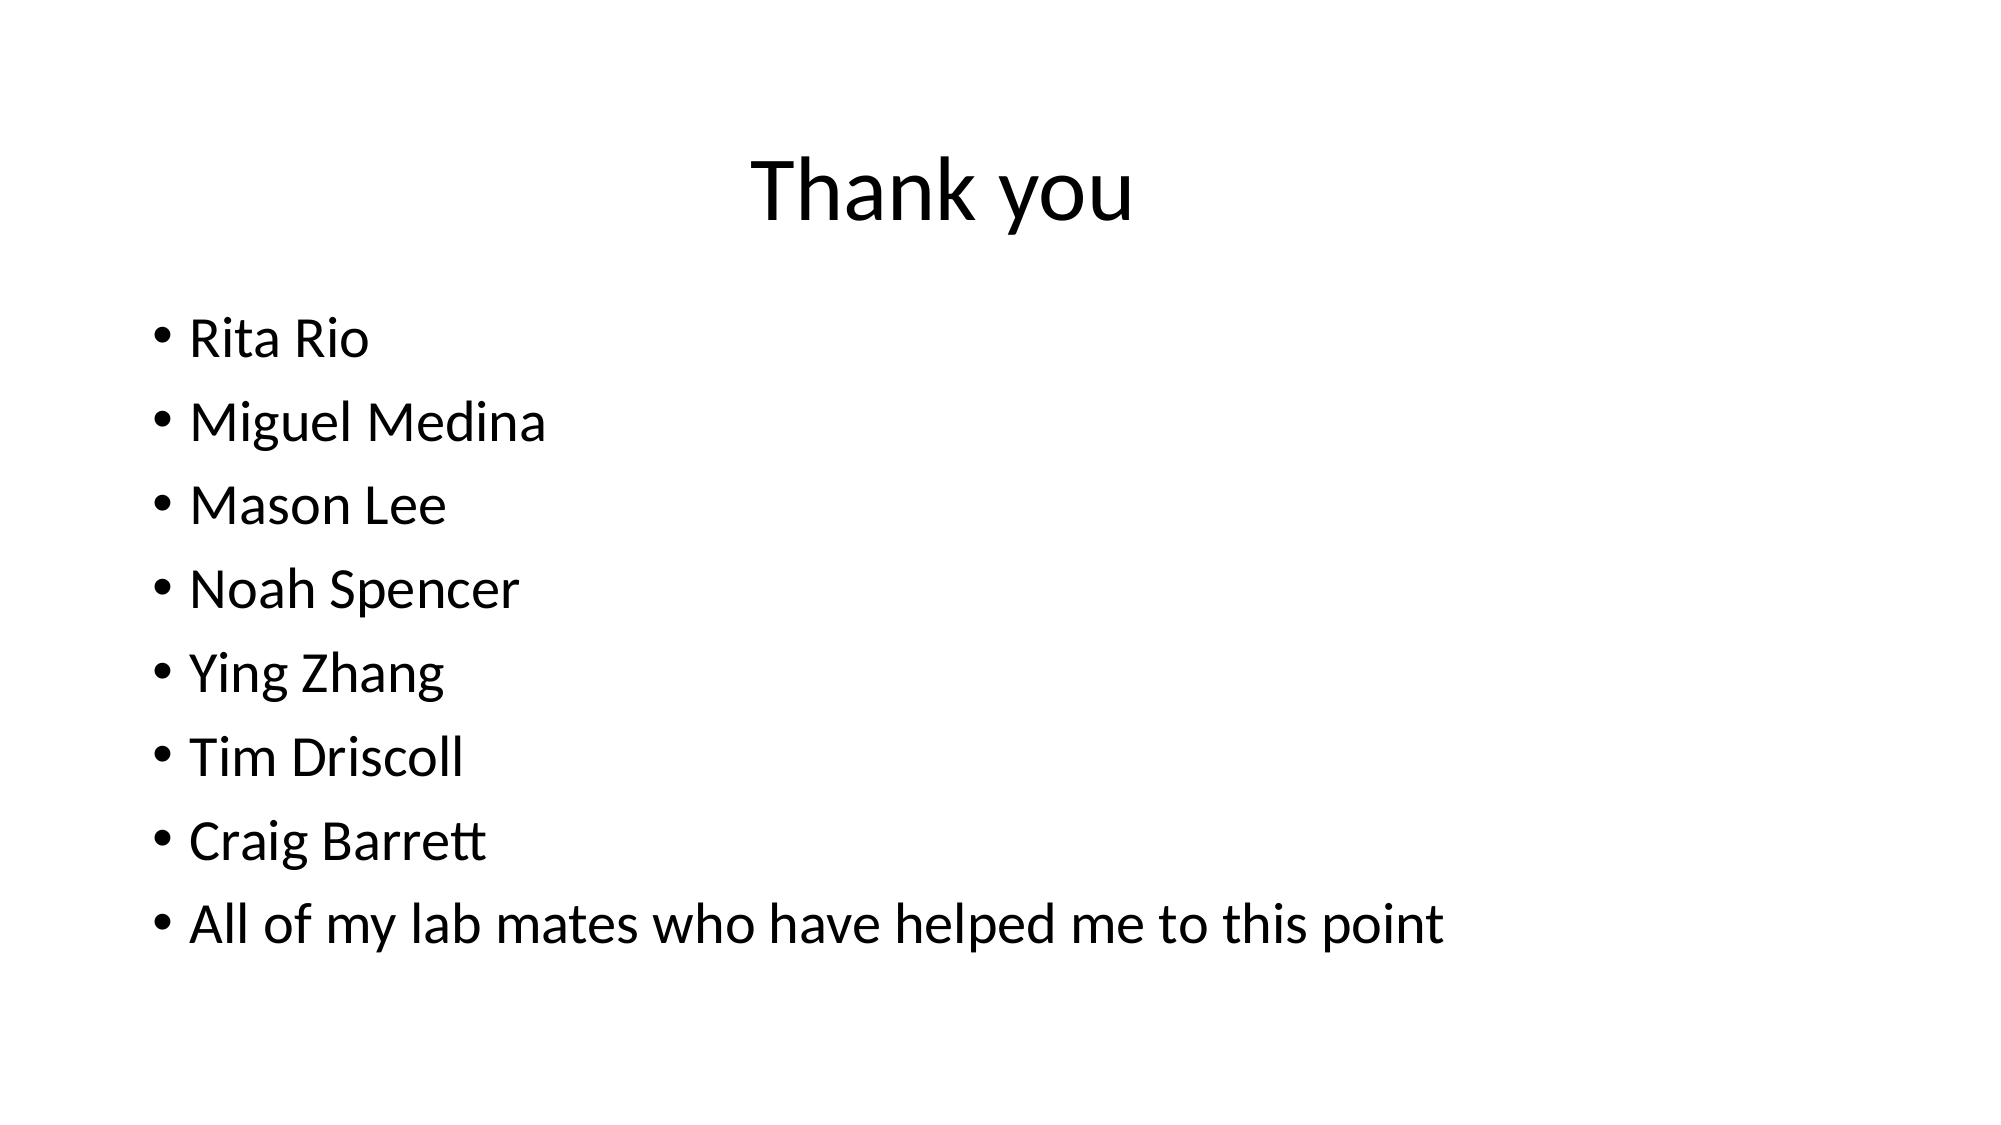

# Thank you
Rita Rio
Miguel Medina
Mason Lee
Noah Spencer
Ying Zhang
Tim Driscoll
Craig Barrett
All of my lab mates who have helped me to this point